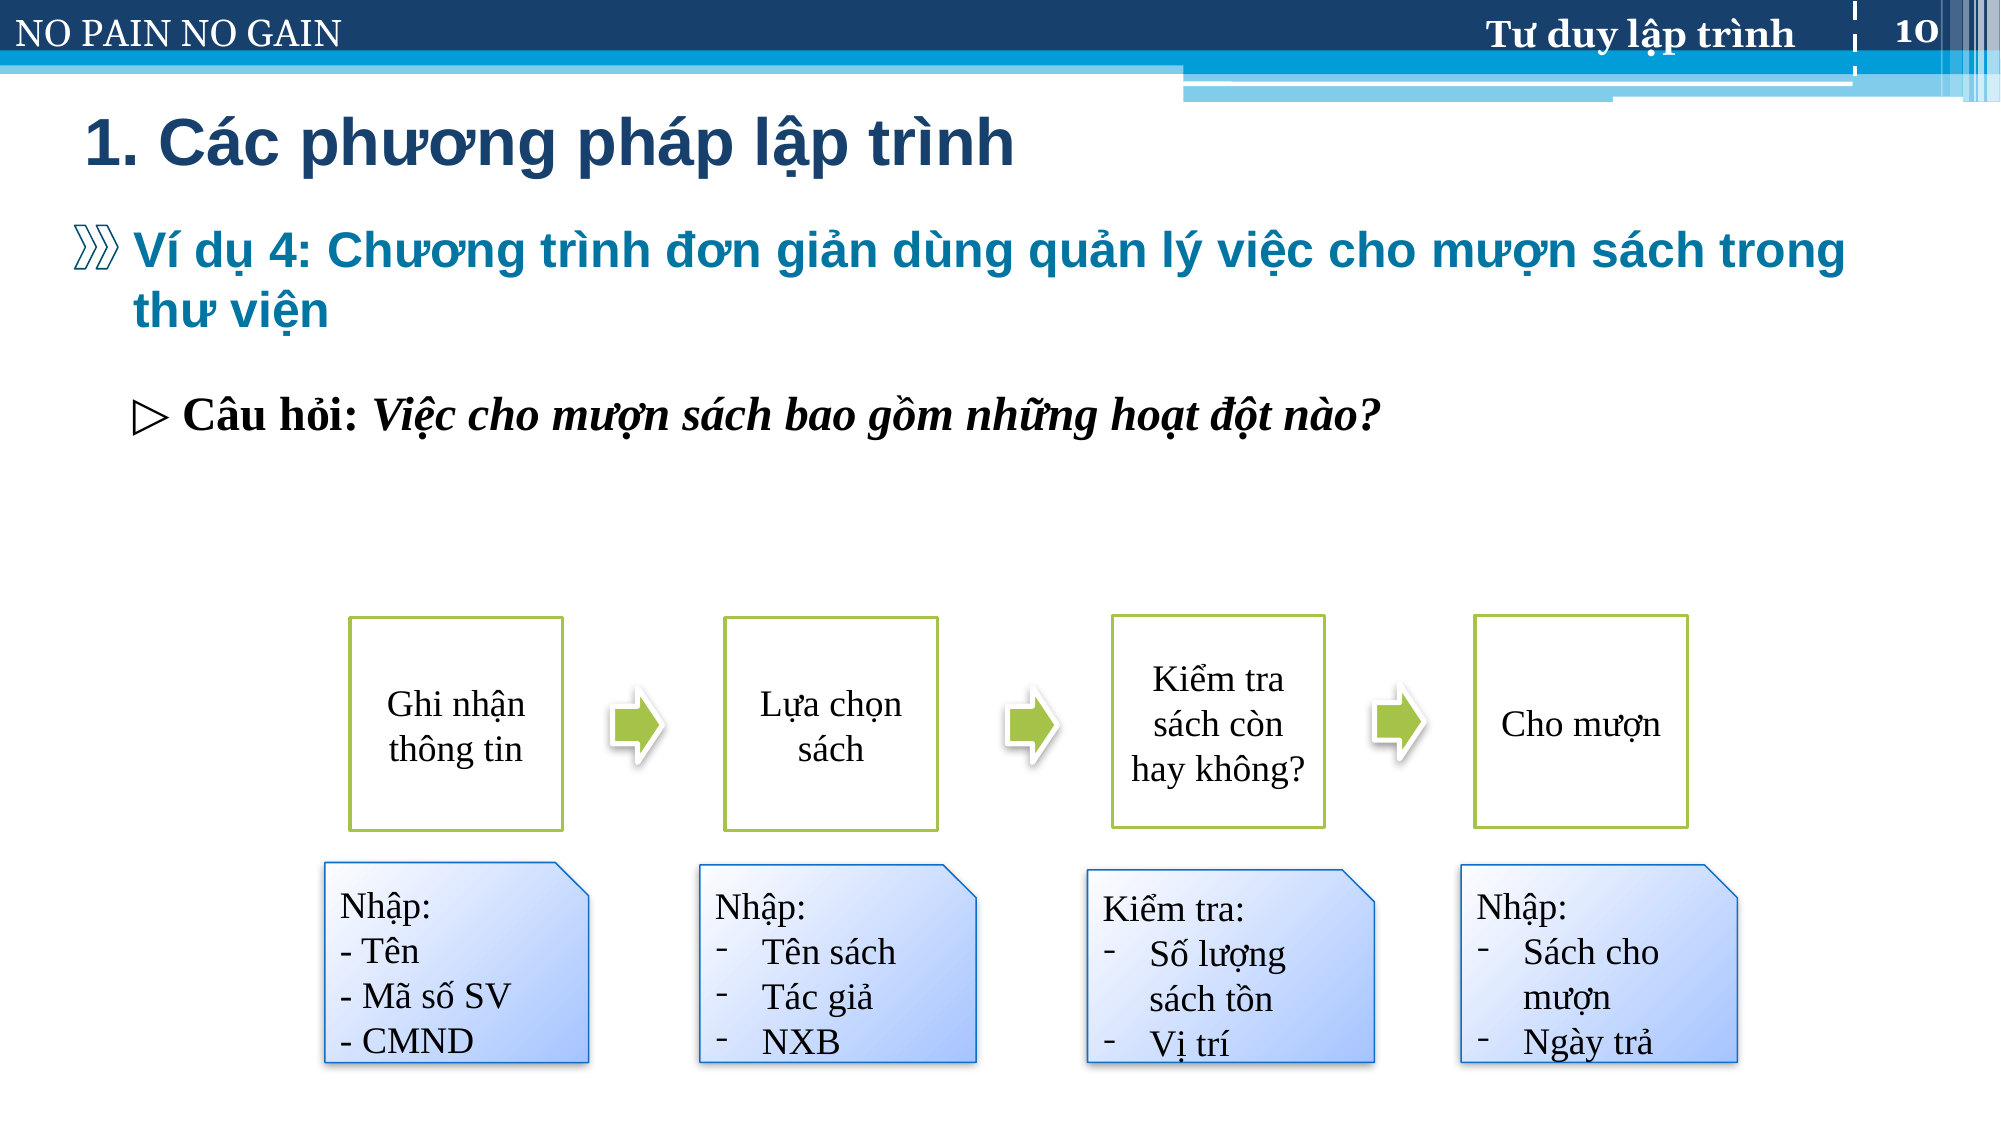

10
# 1. Các phương pháp lập trình
Ví dụ 4: Chương trình đơn giản dùng quản lý việc cho mượn sách trong thư viện

▷ Câu hỏi: Việc cho mượn sách bao gồm những hoạt đột nào?
Kiểm tra sách còn hay không?
Cho mượn
Ghi nhận thông tin
Lựa chọn sách

Nhập:
- Tên
- Mã số SV
- CMND
Nhập:
Tên sách
Tác giả
NXB
Nhập:
Sách cho mượn
Ngày trả
Kiểm tra:
Số lượng sách tồn
Vị trí